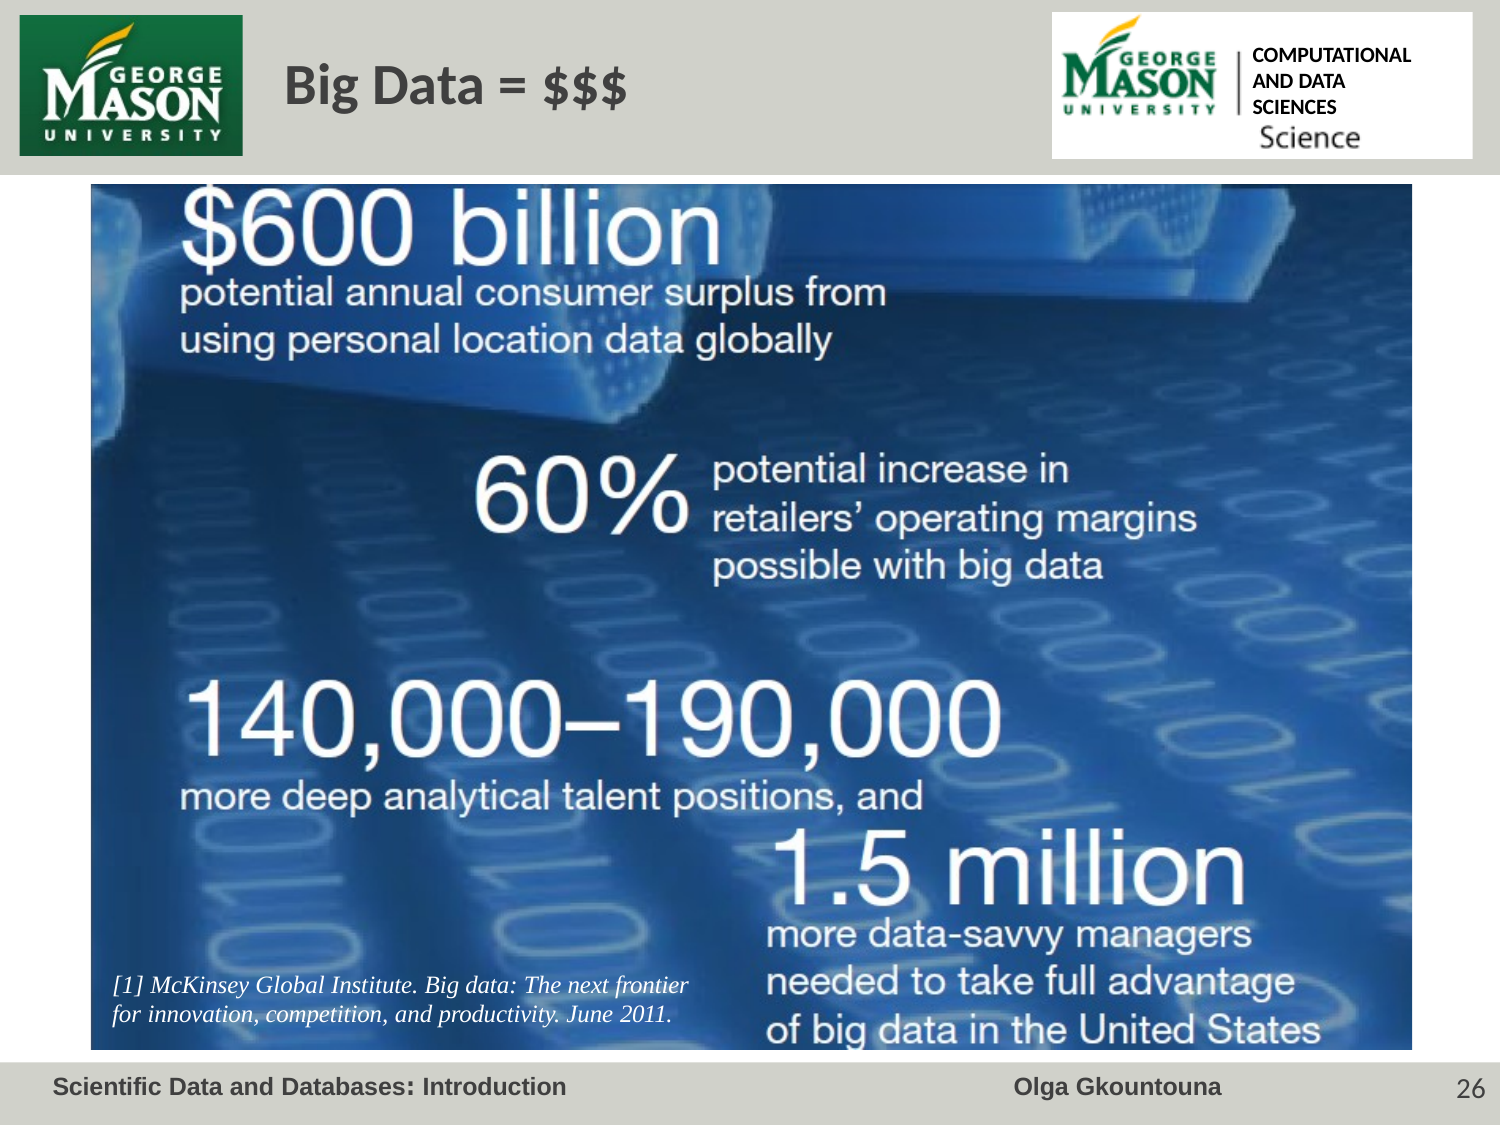

COMPUTATIONAL  AND DATA  SCIENCES
# Big Data = $$$

[1] McKinsey Global Institute. Big data: The next frontier  for innovation, competition, and productivity. June 2011.
26
Scientific Data and Databases: Introduction
Olga Gkountouna